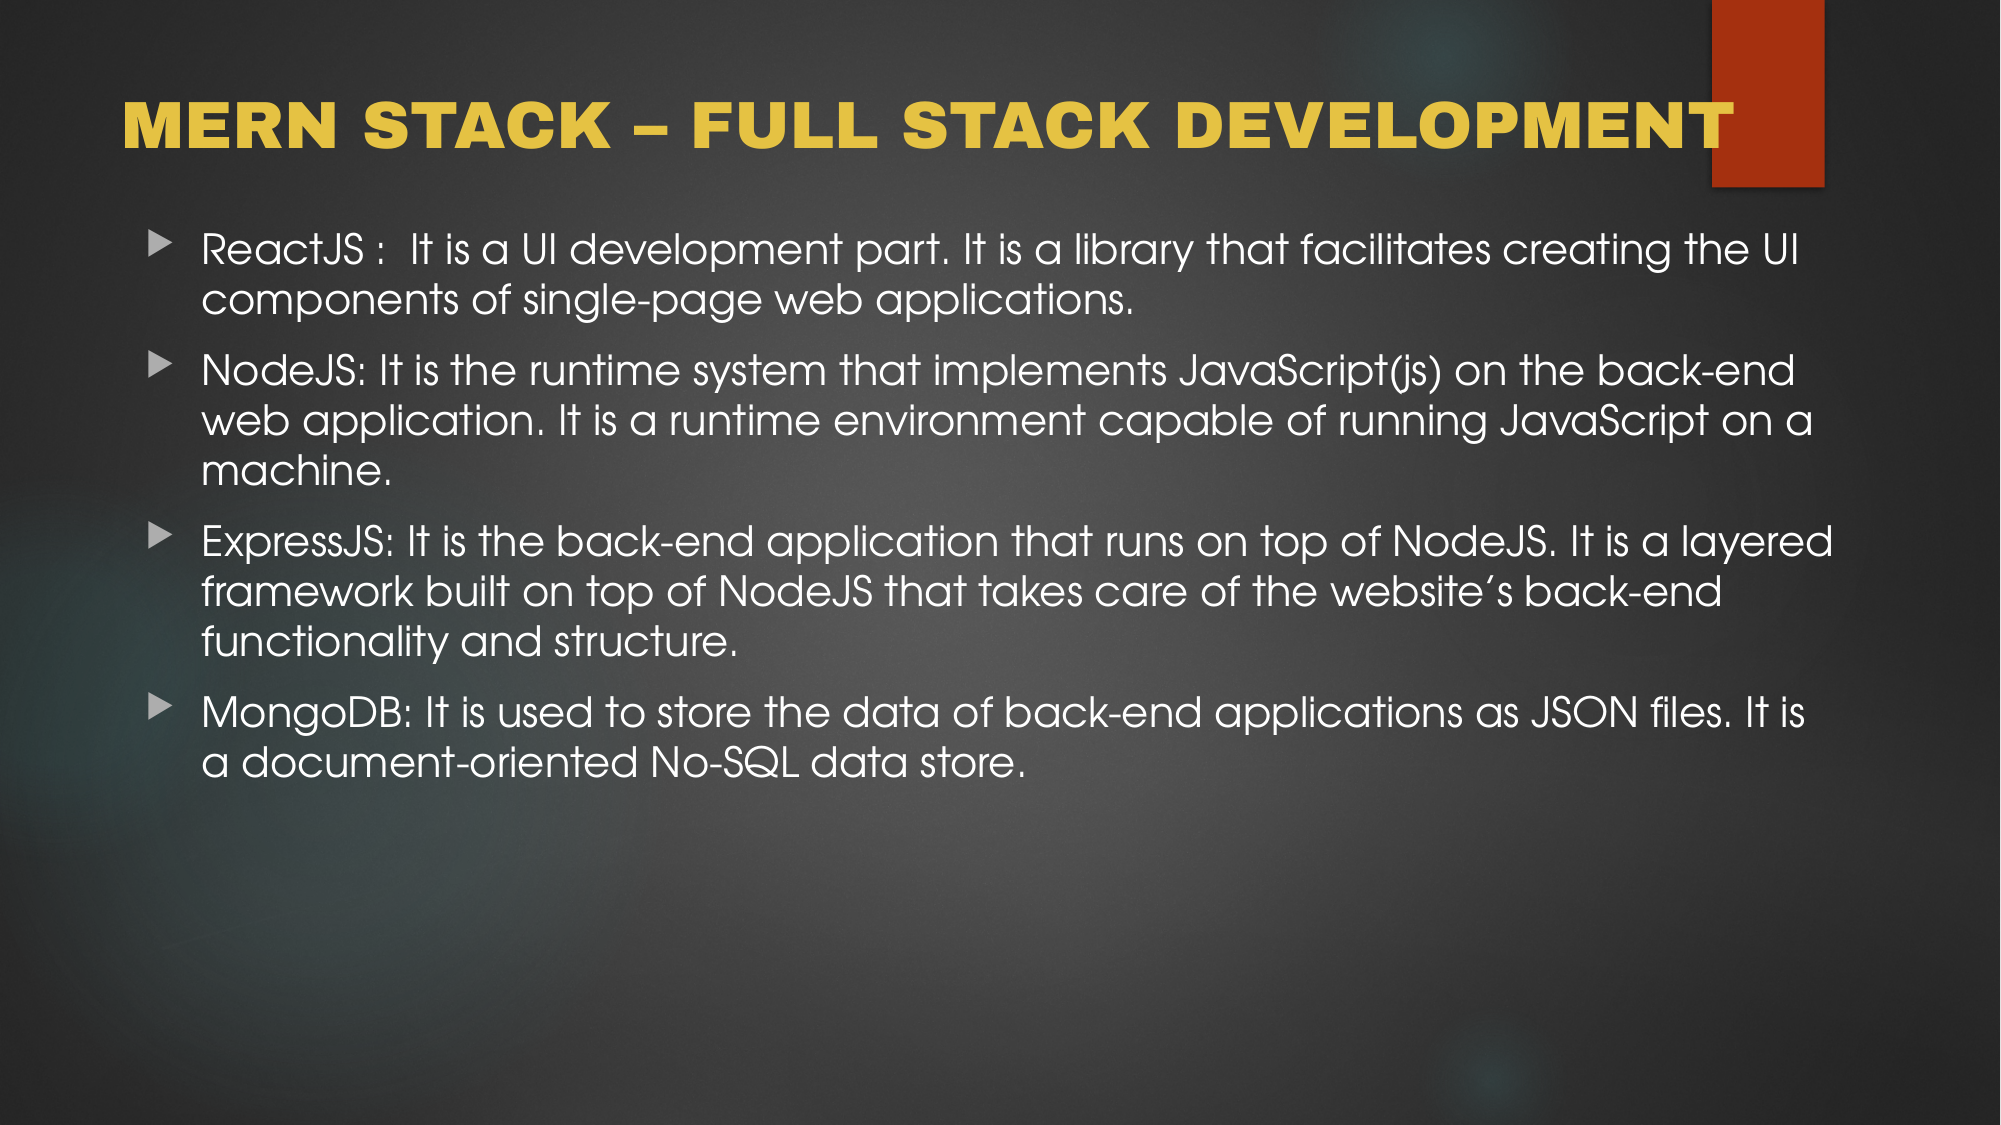

# MERN STACK – FULL STACK DEVELOPMENT
ReactJS :  It is a UI development part. It is a library that facilitates creating the UI components of single-page web applications.
NodeJS: It is the runtime system that implements JavaScript(js) on the back-end web application. It is a runtime environment capable of running JavaScript on a machine.
ExpressJS: It is the back-end application that runs on top of NodeJS. It is a layered framework built on top of NodeJS that takes care of the website’s back-end functionality and structure.
MongoDB: It is used to store the data of back-end applications as JSON files. It is a document-oriented No-SQL data store.